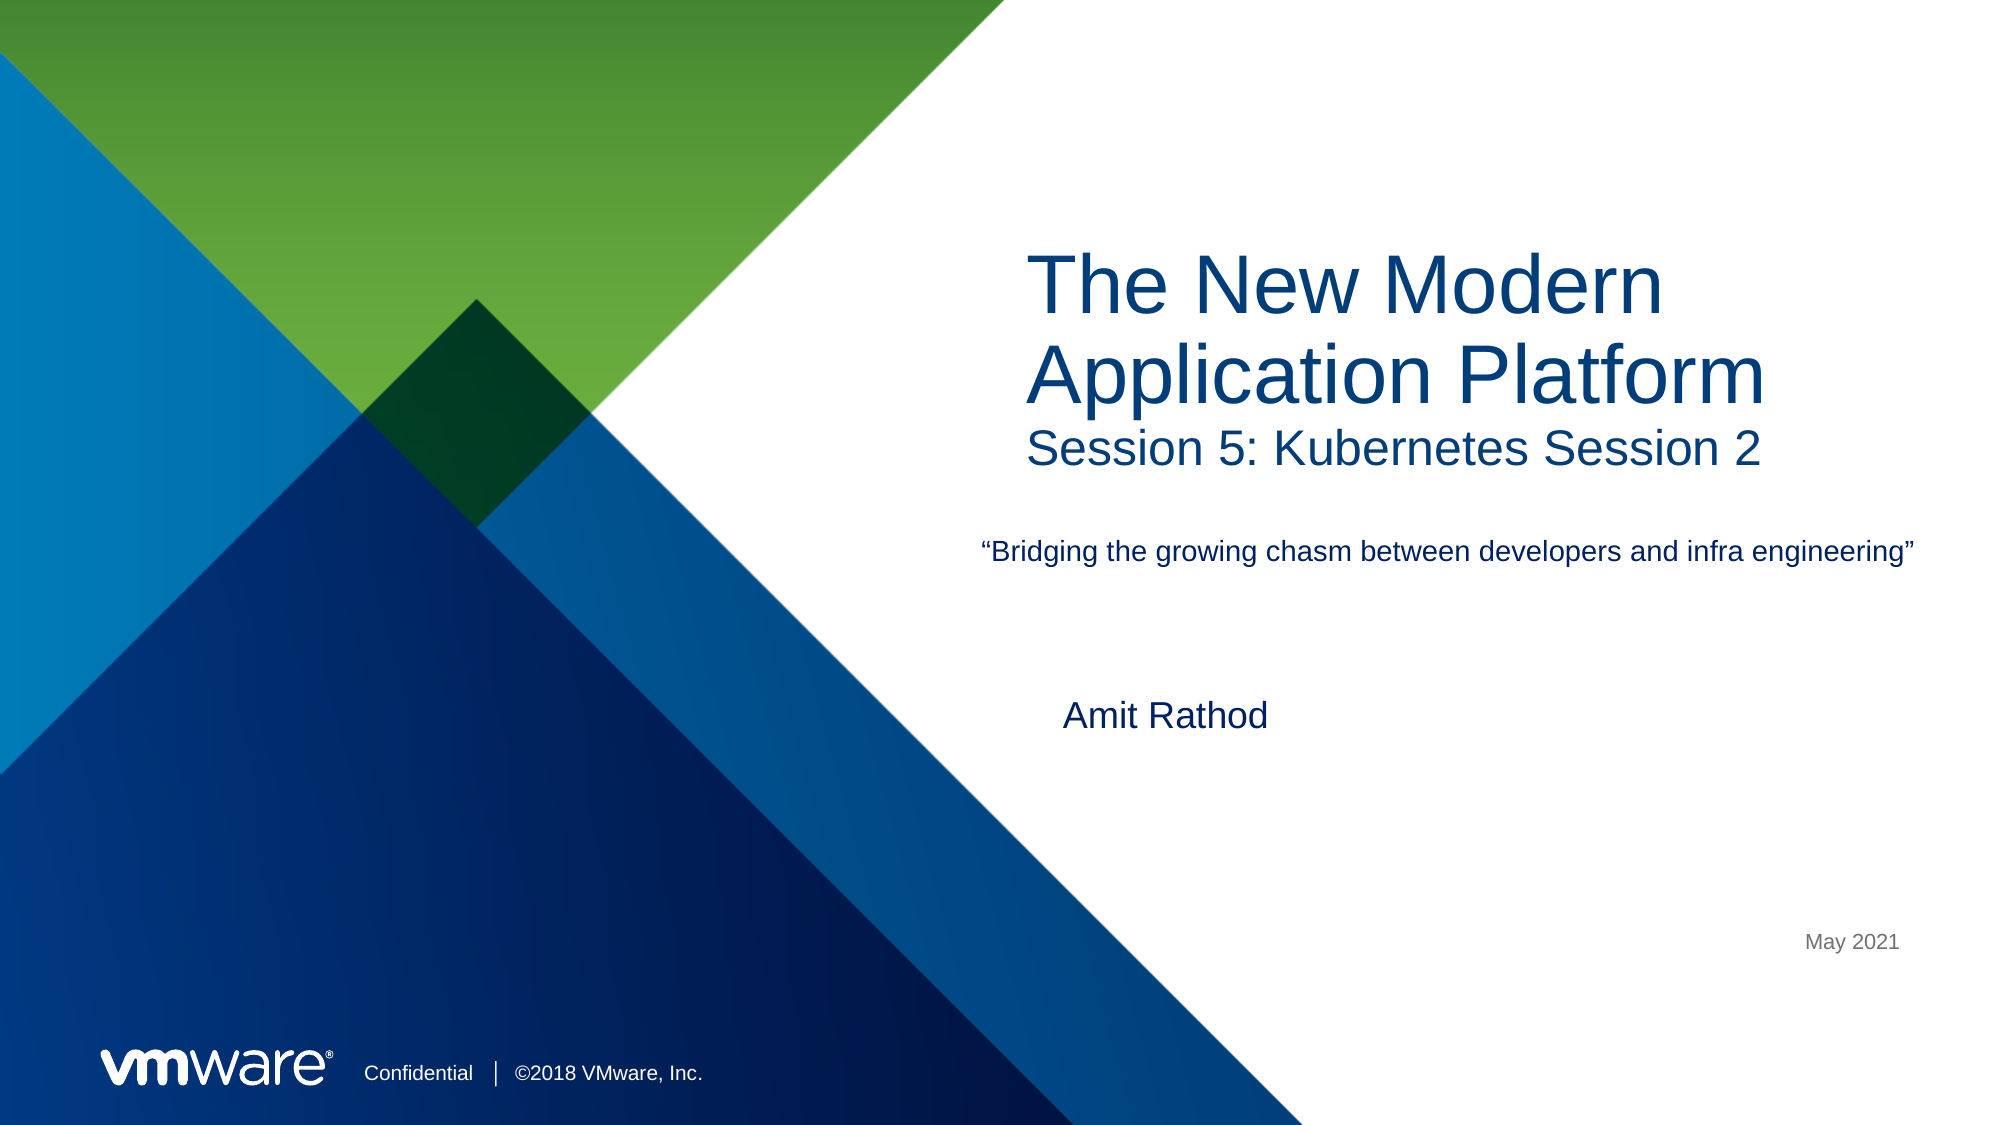

# The New Modern Application Platform Session 5: Kubernetes Session 2
“Bridging the growing chasm between developers and infra engineering”
Amit Rathod
May 2021